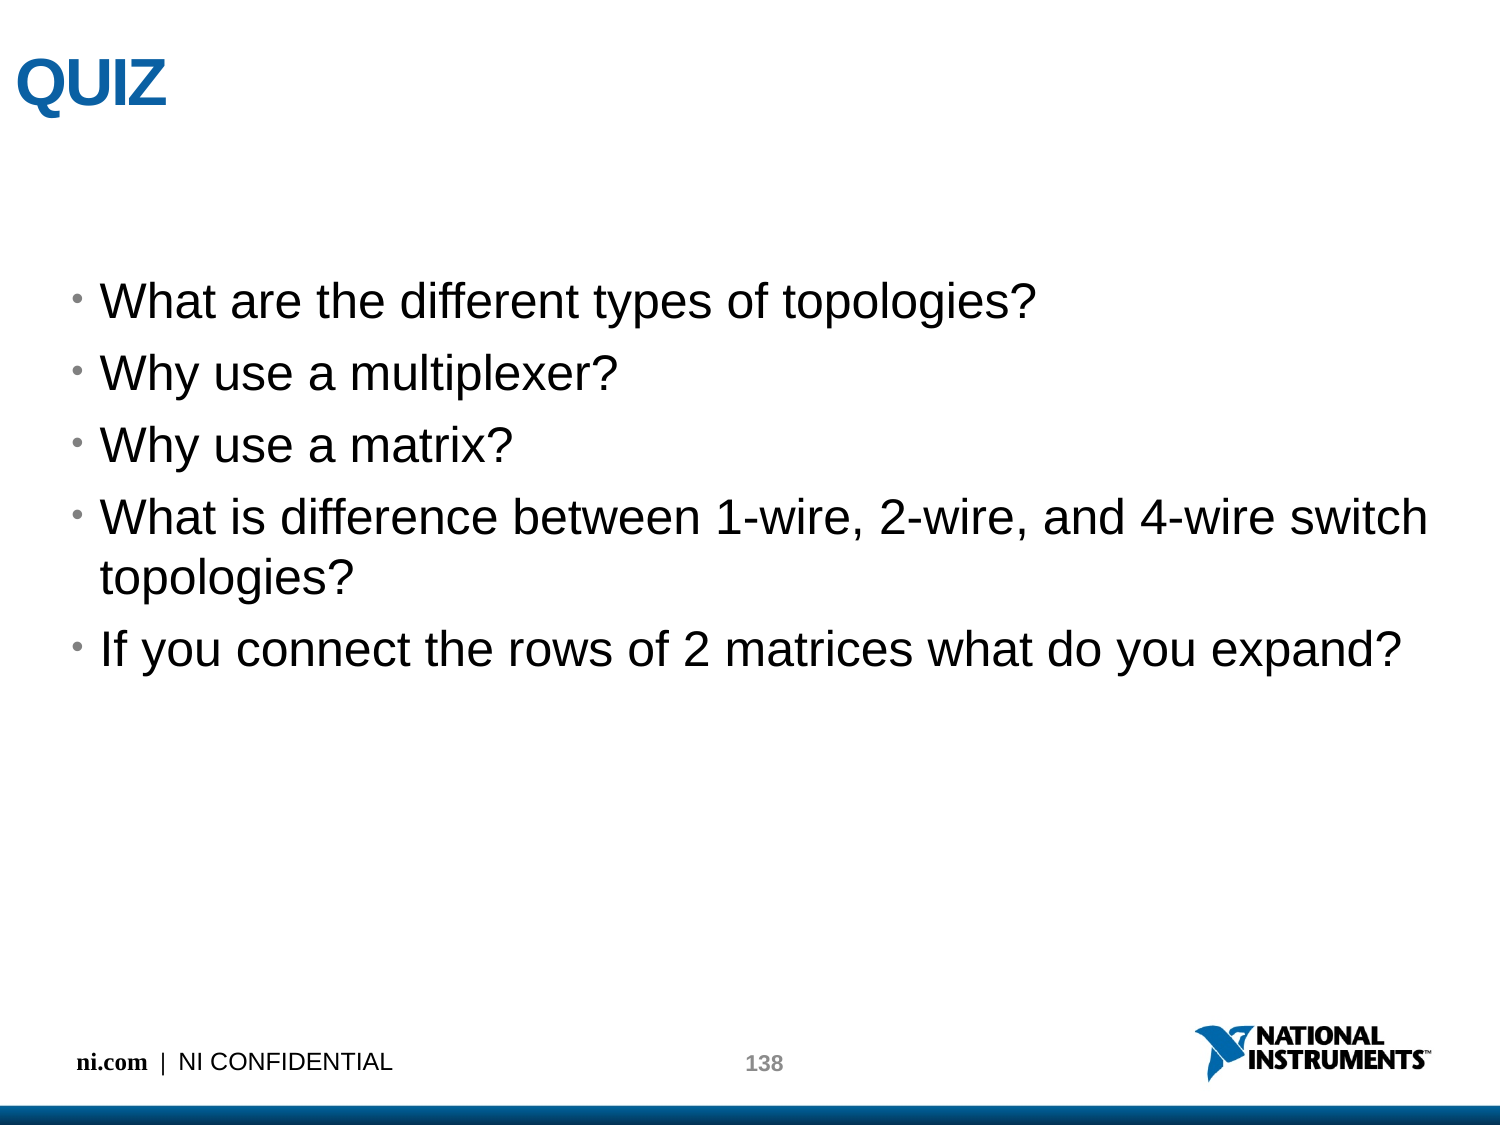

# QUIZ
What are the different types of topologies?
Why use a multiplexer?
Why use a matrix?
What is difference between 1-wire, 2-wire, and 4-wire switch topologies?
If you connect the rows of 2 matrices what do you expand?